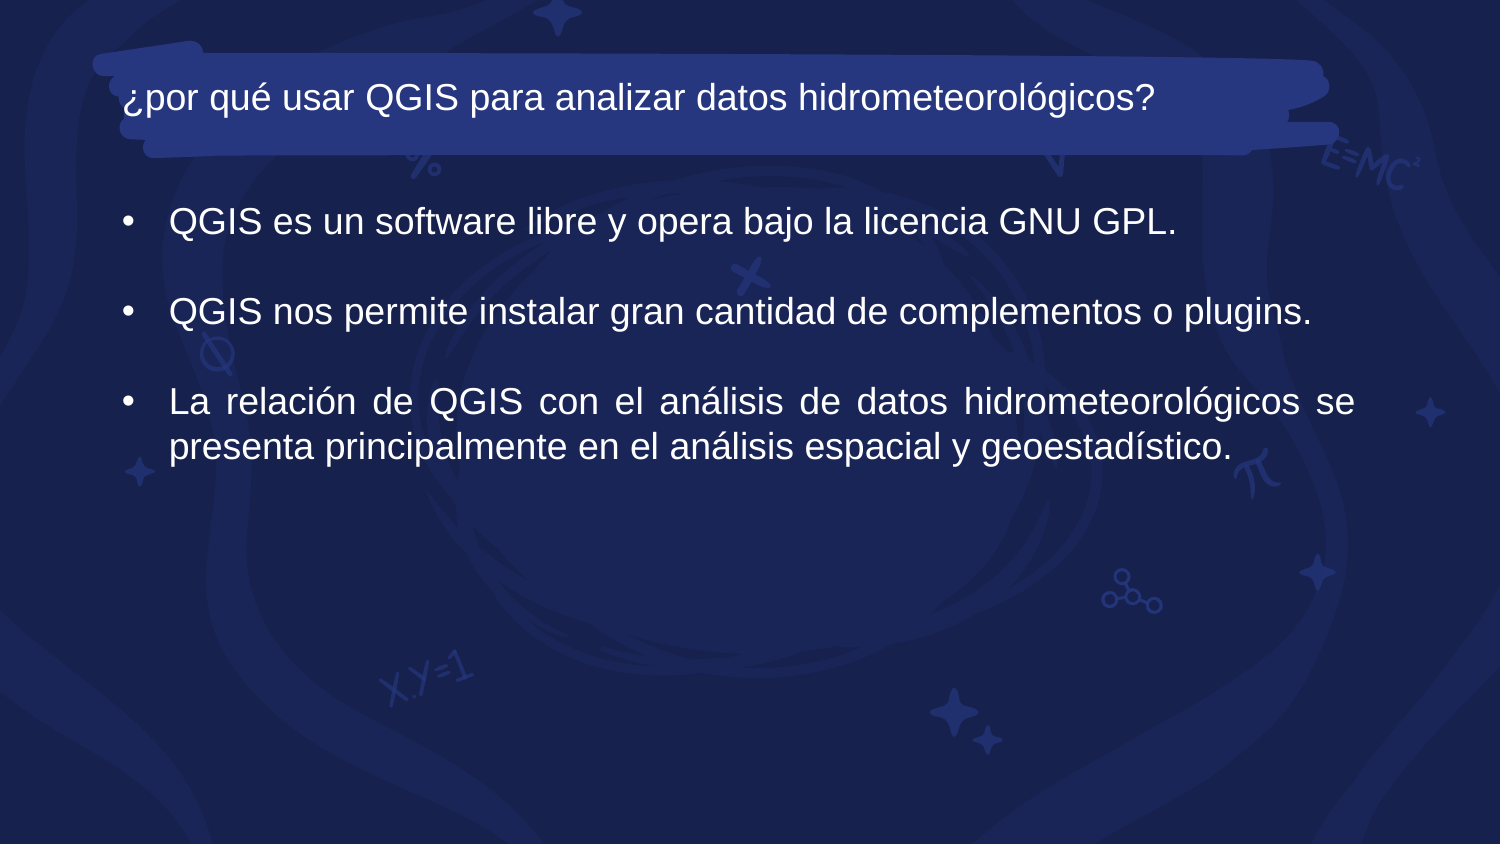

¿por qué usar QGIS para analizar datos hidrometeorológicos?
QGIS es un software libre y opera bajo la licencia GNU GPL.

QGIS nos permite instalar gran cantidad de complementos o plugins.

La relación de QGIS con el análisis de datos hidrometeorológicos se presenta principalmente en el análisis espacial y geoestadístico.